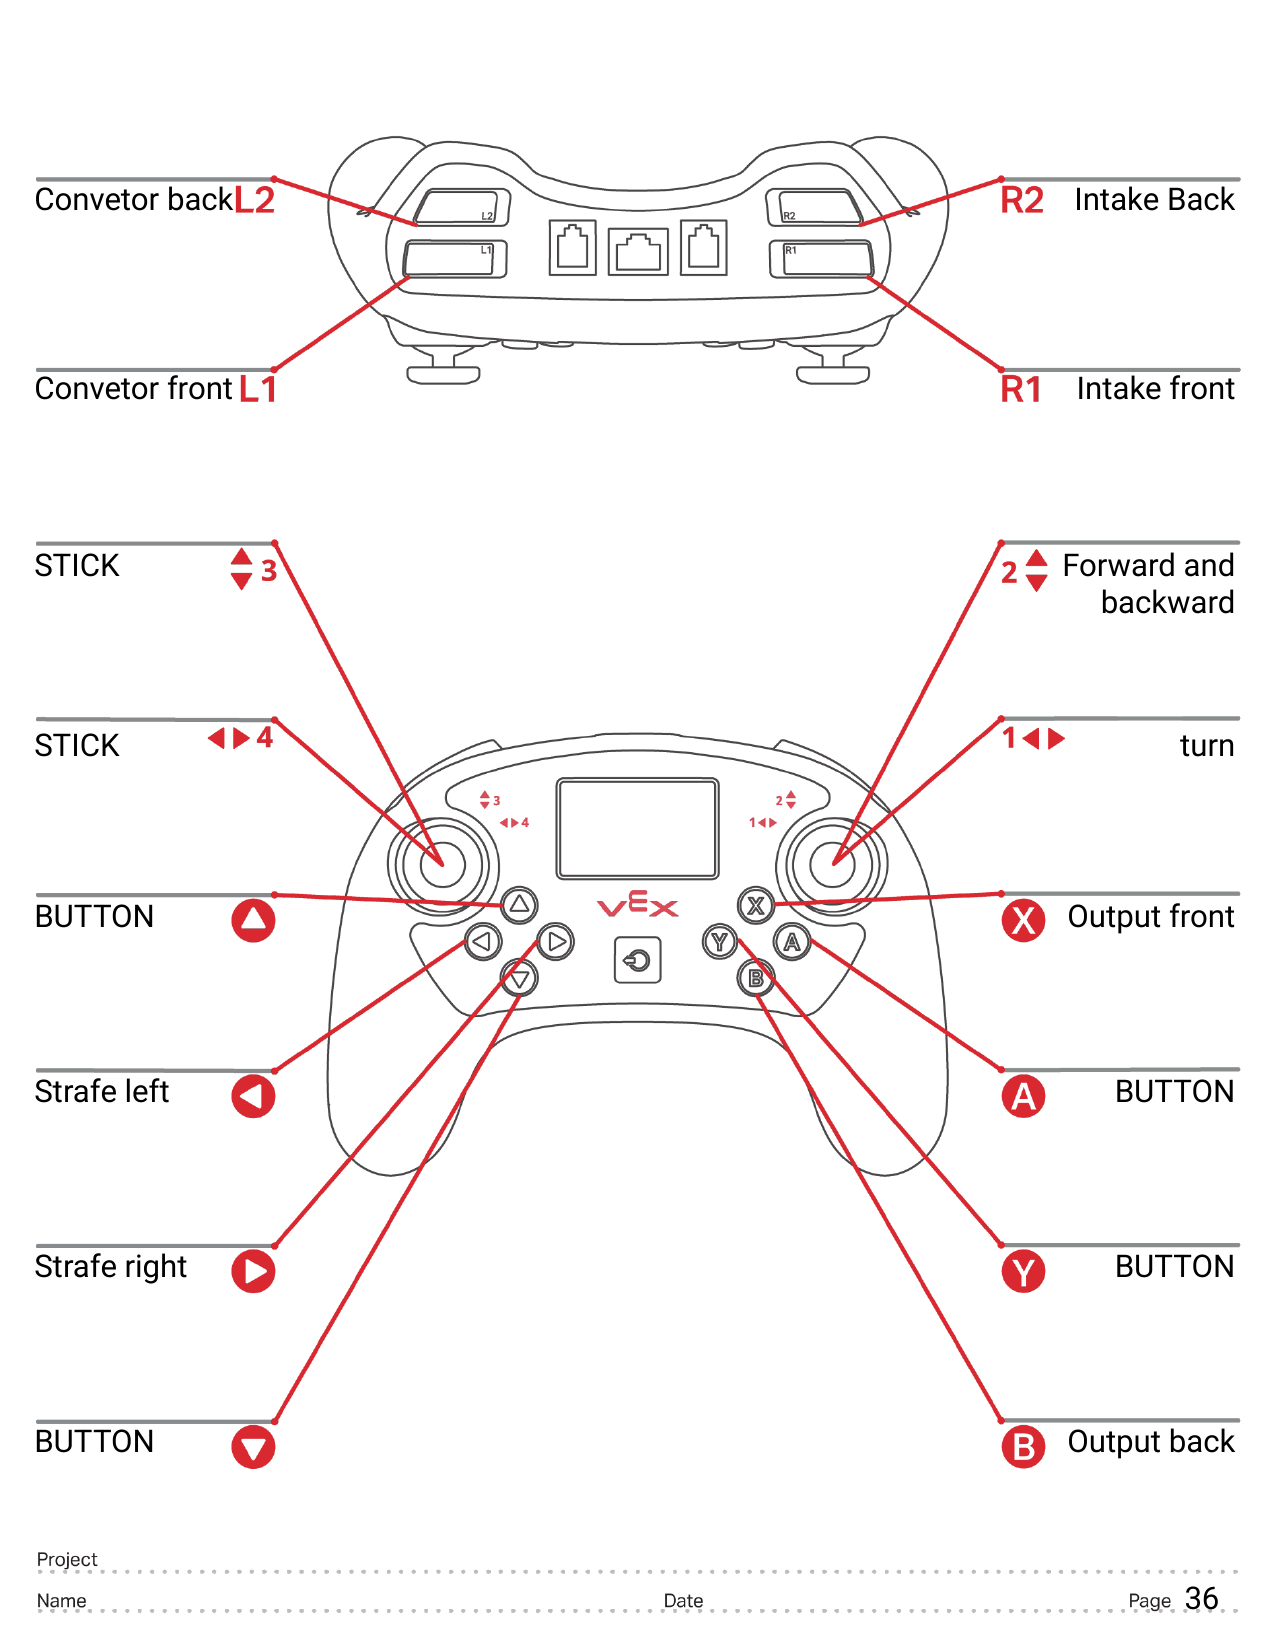

Convetor back
Intake Back
Convetor front
Intake front
STICK
Forward and backward

STICK
turn

BUTTON
Output front

Strafe left
BUTTON

Strafe right
BUTTON

BUTTON
Output back

#

36